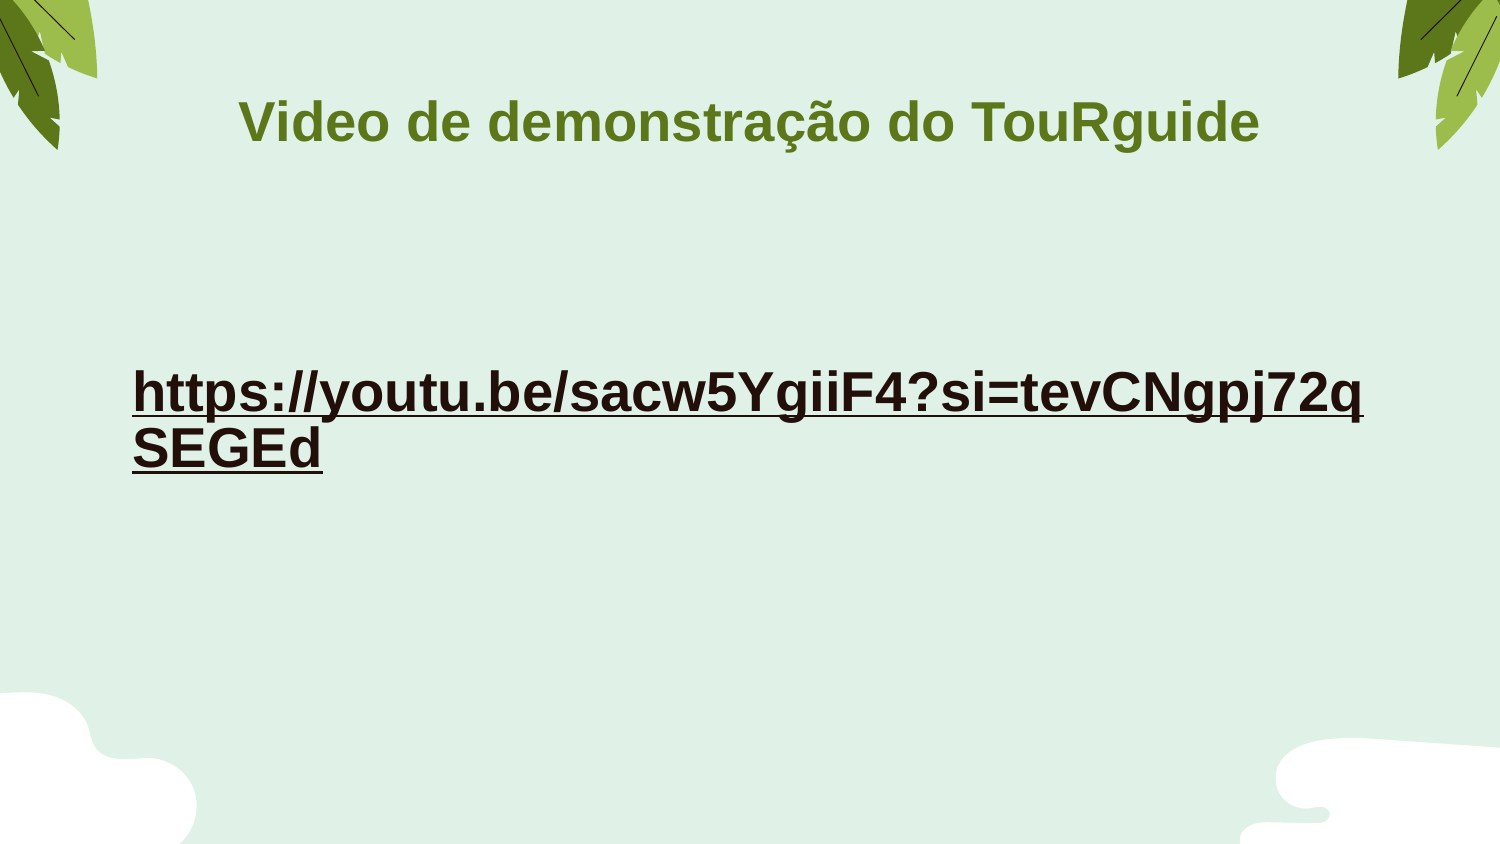

# Video de demonstração do TouRguide https://youtu.be/sacw5YgiiF4?si=tevCNgpj72qSEGEd